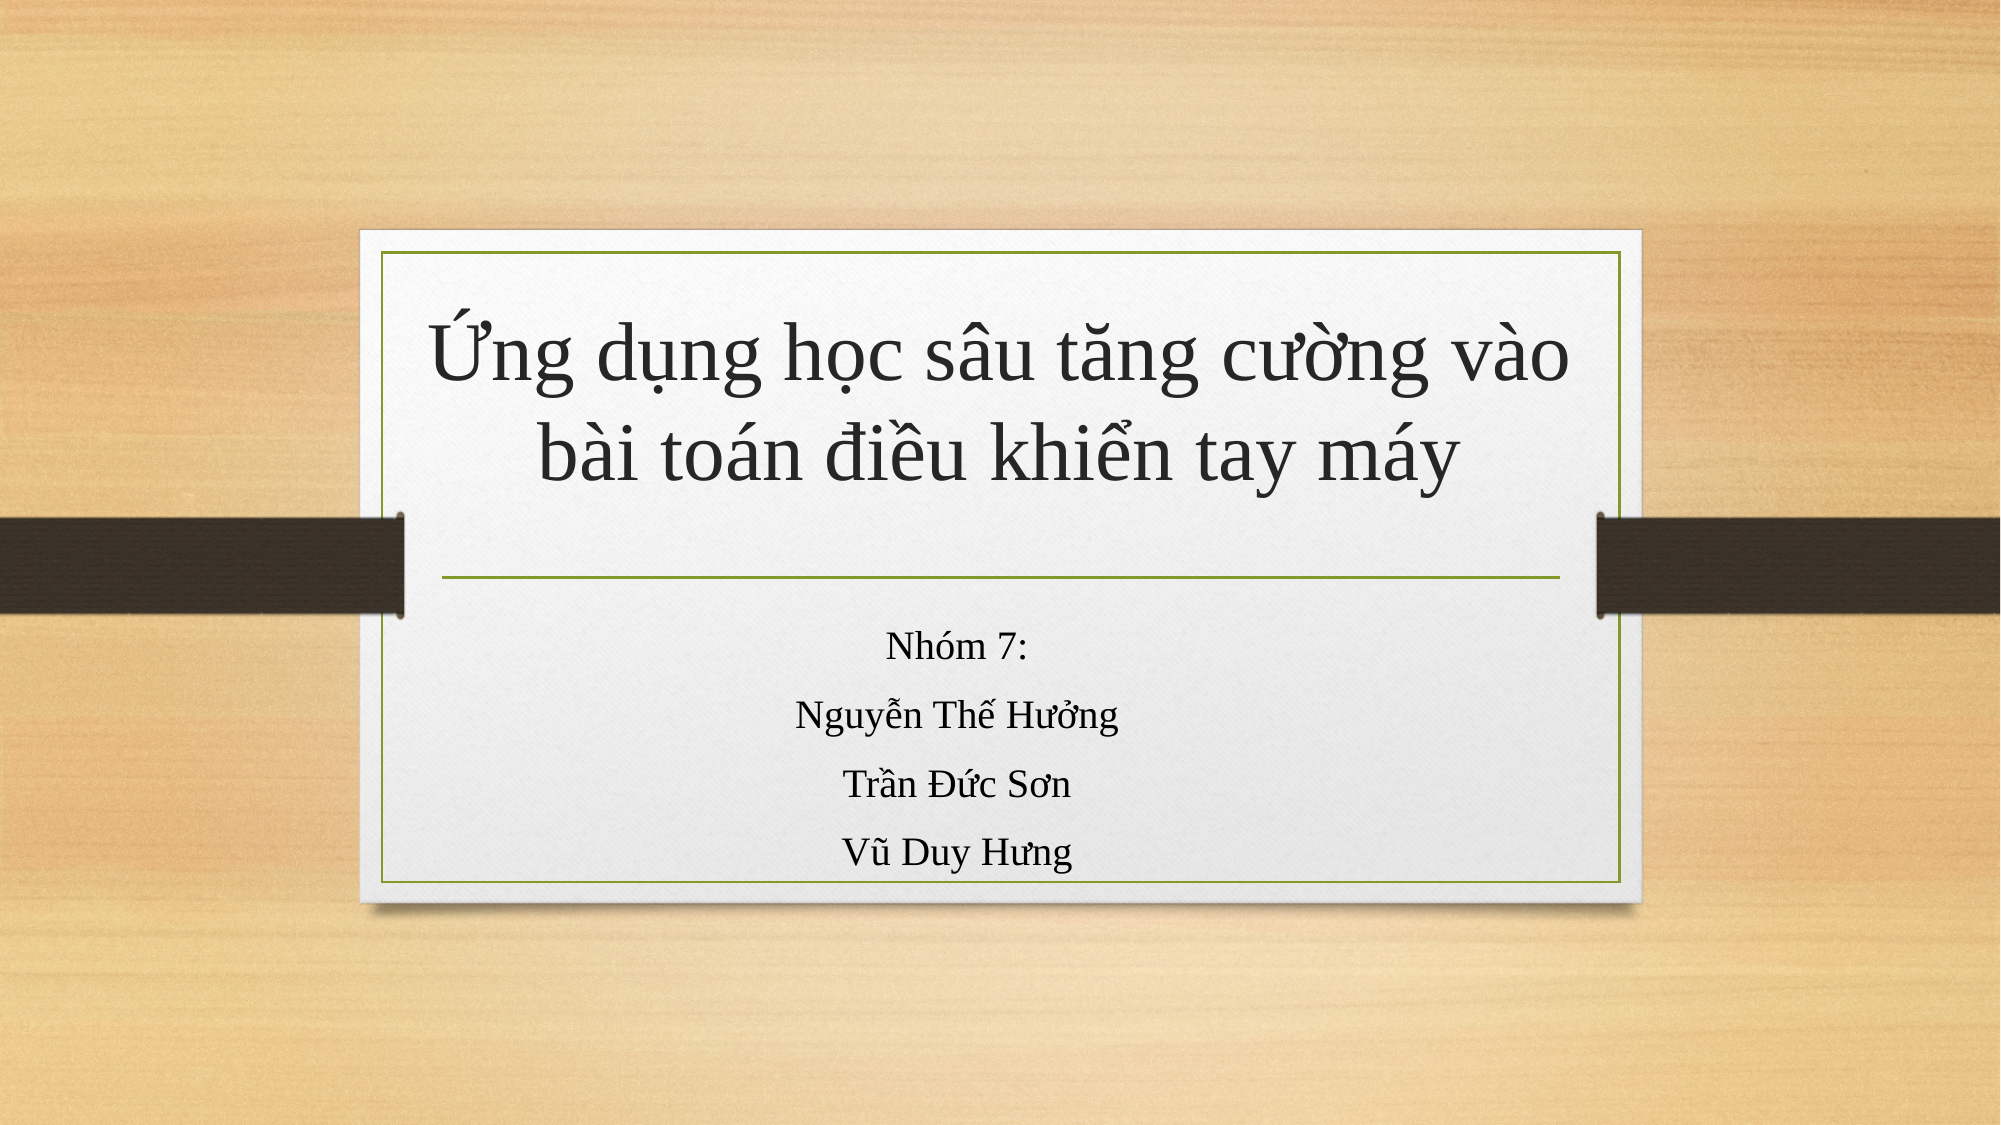

# Ứng dụng học sâu tăng cường vào bài toán điều khiển tay máy
Nhóm 7:
Nguyễn Thế Hưởng
Trần Đức Sơn
Vũ Duy Hưng